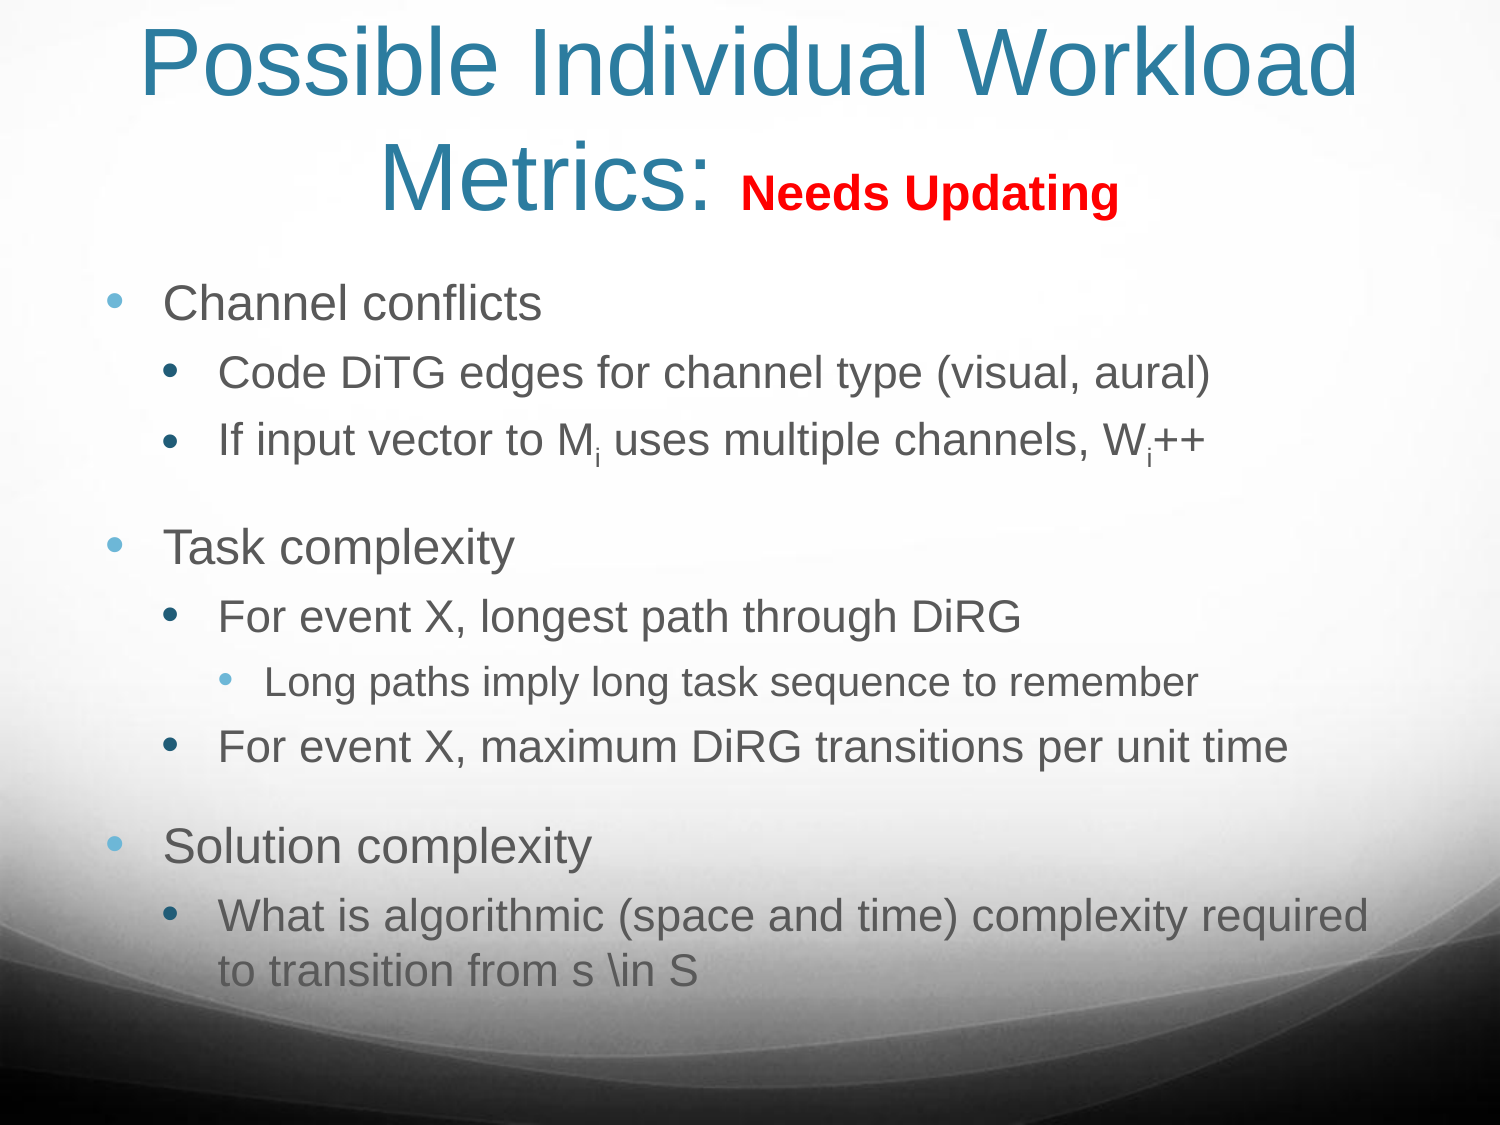

# Possible Individual Workload Metrics: Needs Updating
Channel conflicts
Code DiTG edges for channel type (visual, aural)
If input vector to Mi uses multiple channels, Wi++
Task complexity
For event X, longest path through DiRG
Long paths imply long task sequence to remember
For event X, maximum DiRG transitions per unit time
Solution complexity
What is algorithmic (space and time) complexity required to transition from s \in S